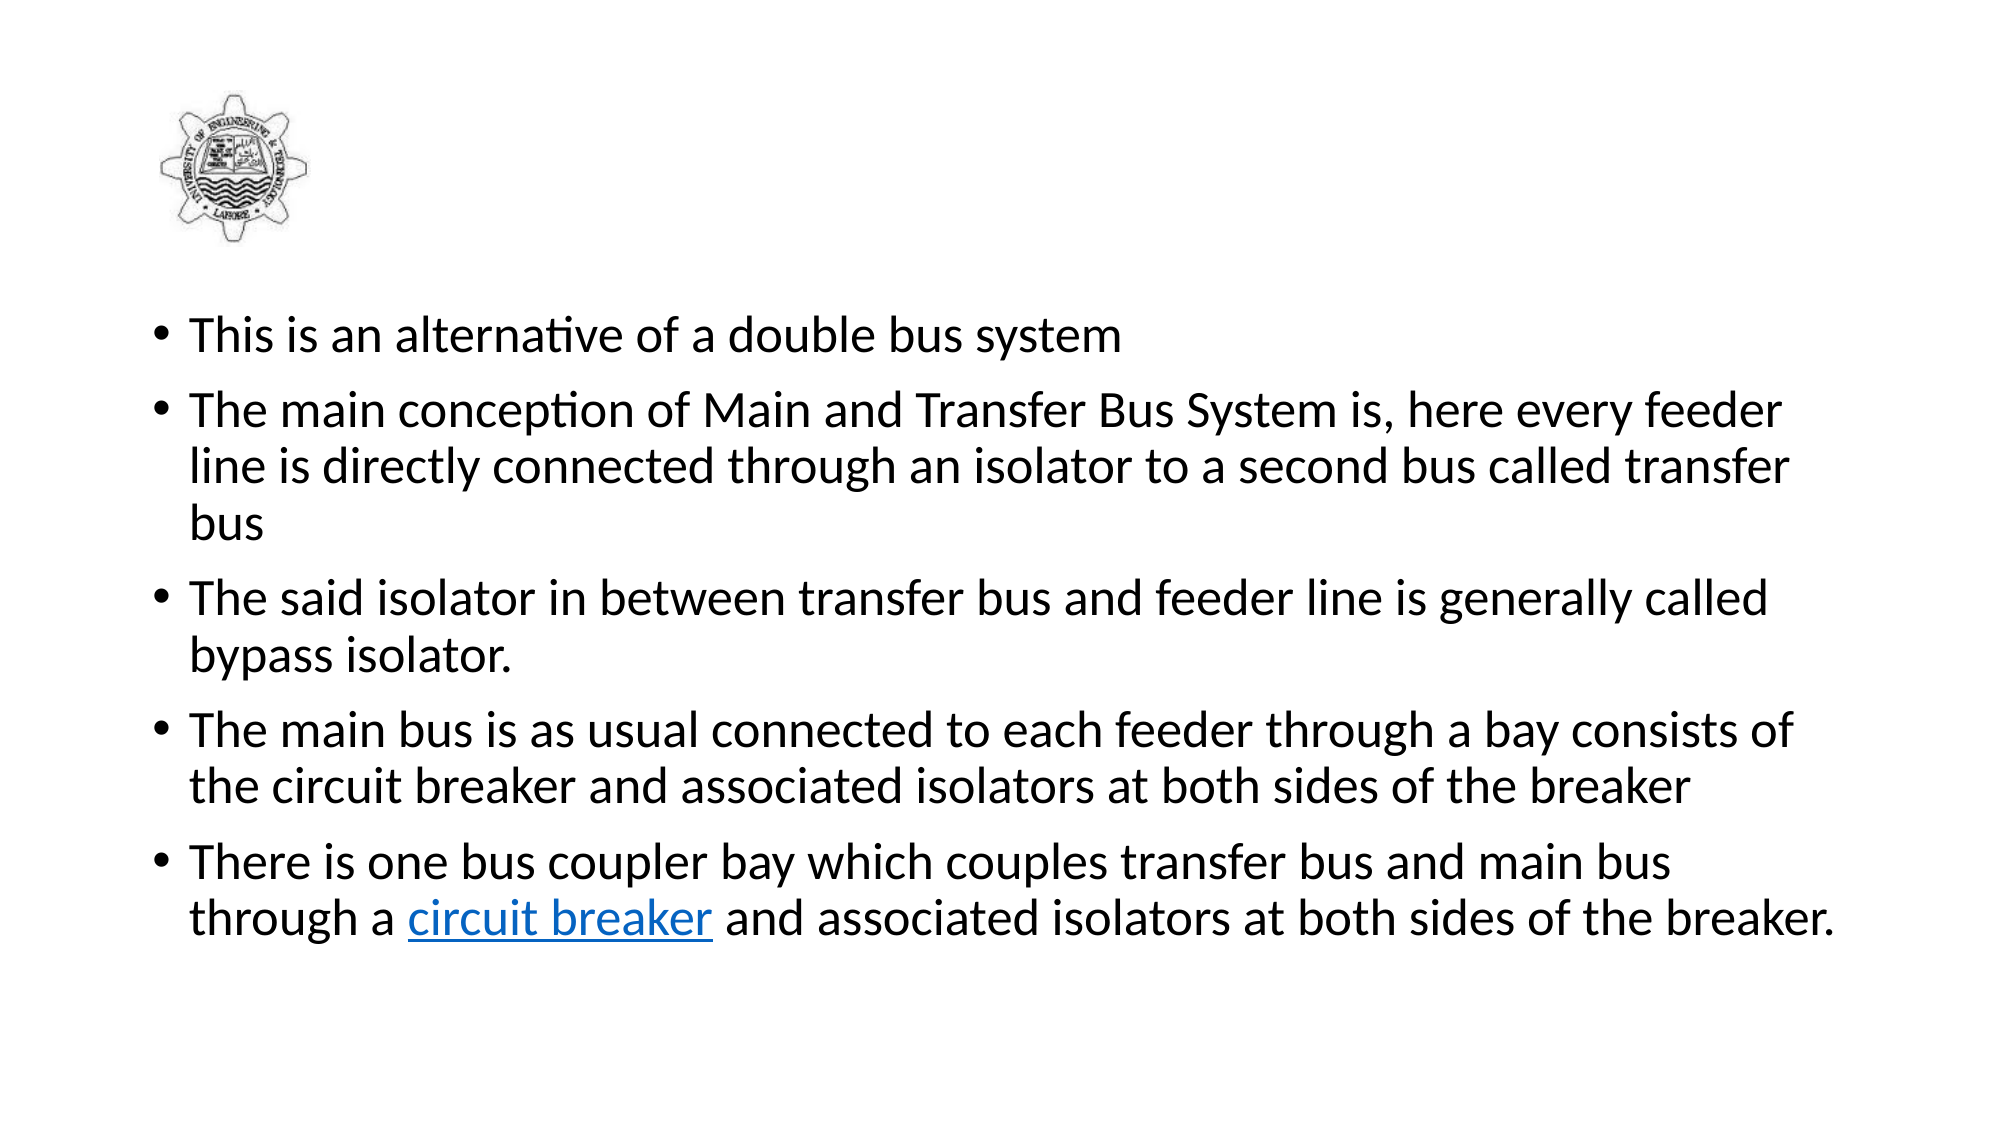

#
This is an alternative of a double bus system
The main conception of Main and Transfer Bus System is, here every feeder line is directly connected through an isolator to a second bus called transfer bus
The said isolator in between transfer bus and feeder line is generally called bypass isolator.
The main bus is as usual connected to each feeder through a bay consists of the circuit breaker and associated isolators at both sides of the breaker
There is one bus coupler bay which couples transfer bus and main bus through a circuit breaker and associated isolators at both sides of the breaker.